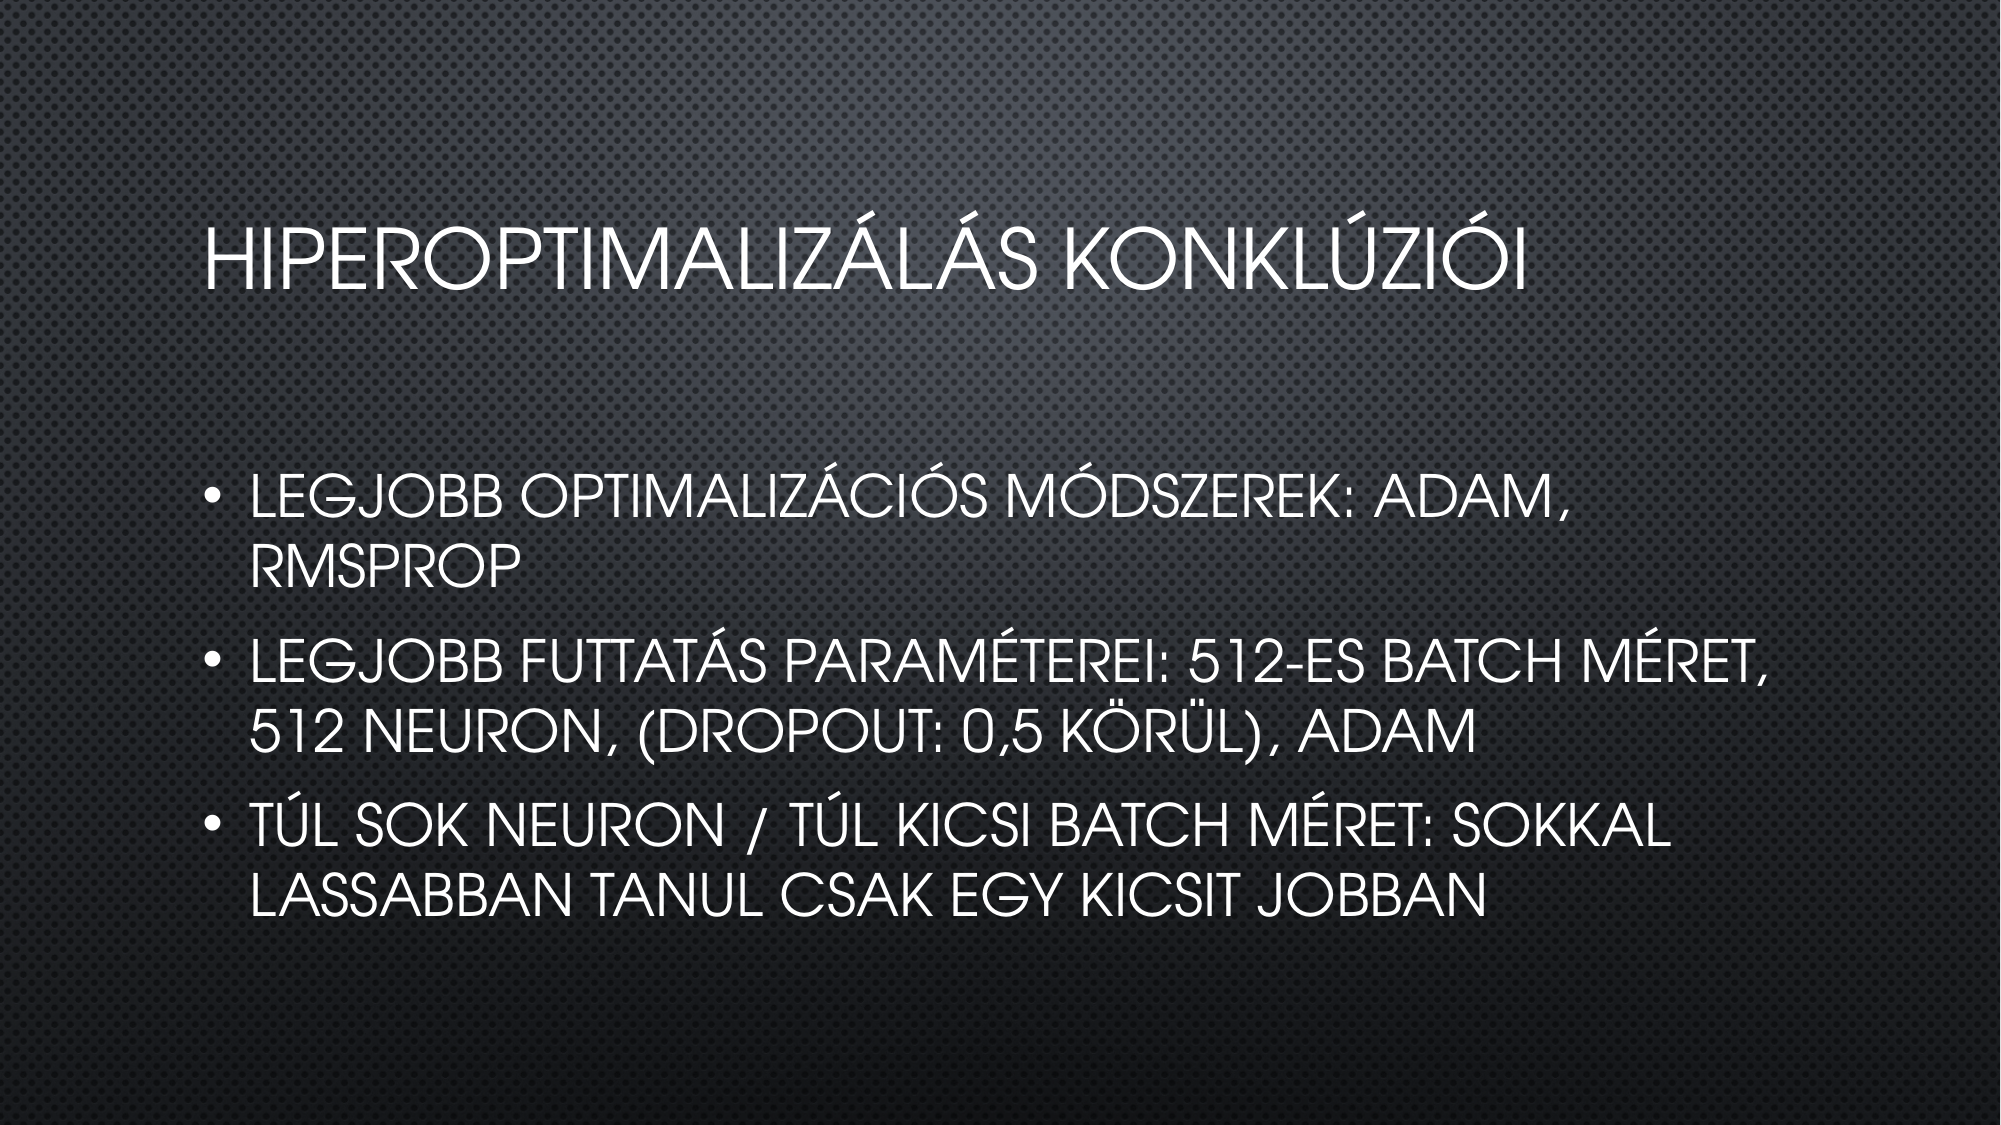

# Hiperoptimalizálás konklúziói
Legjobb optimalizációs módszerek: adam, rmsprop
Legjobb futtatás paraméterei: 512-es batch méret, 512 neuron, (dropout: 0,5 körül), adam
Túl sok neuron / túl kicsi batch méret: sokkal lassabban tanul csak egy kicsit jobban